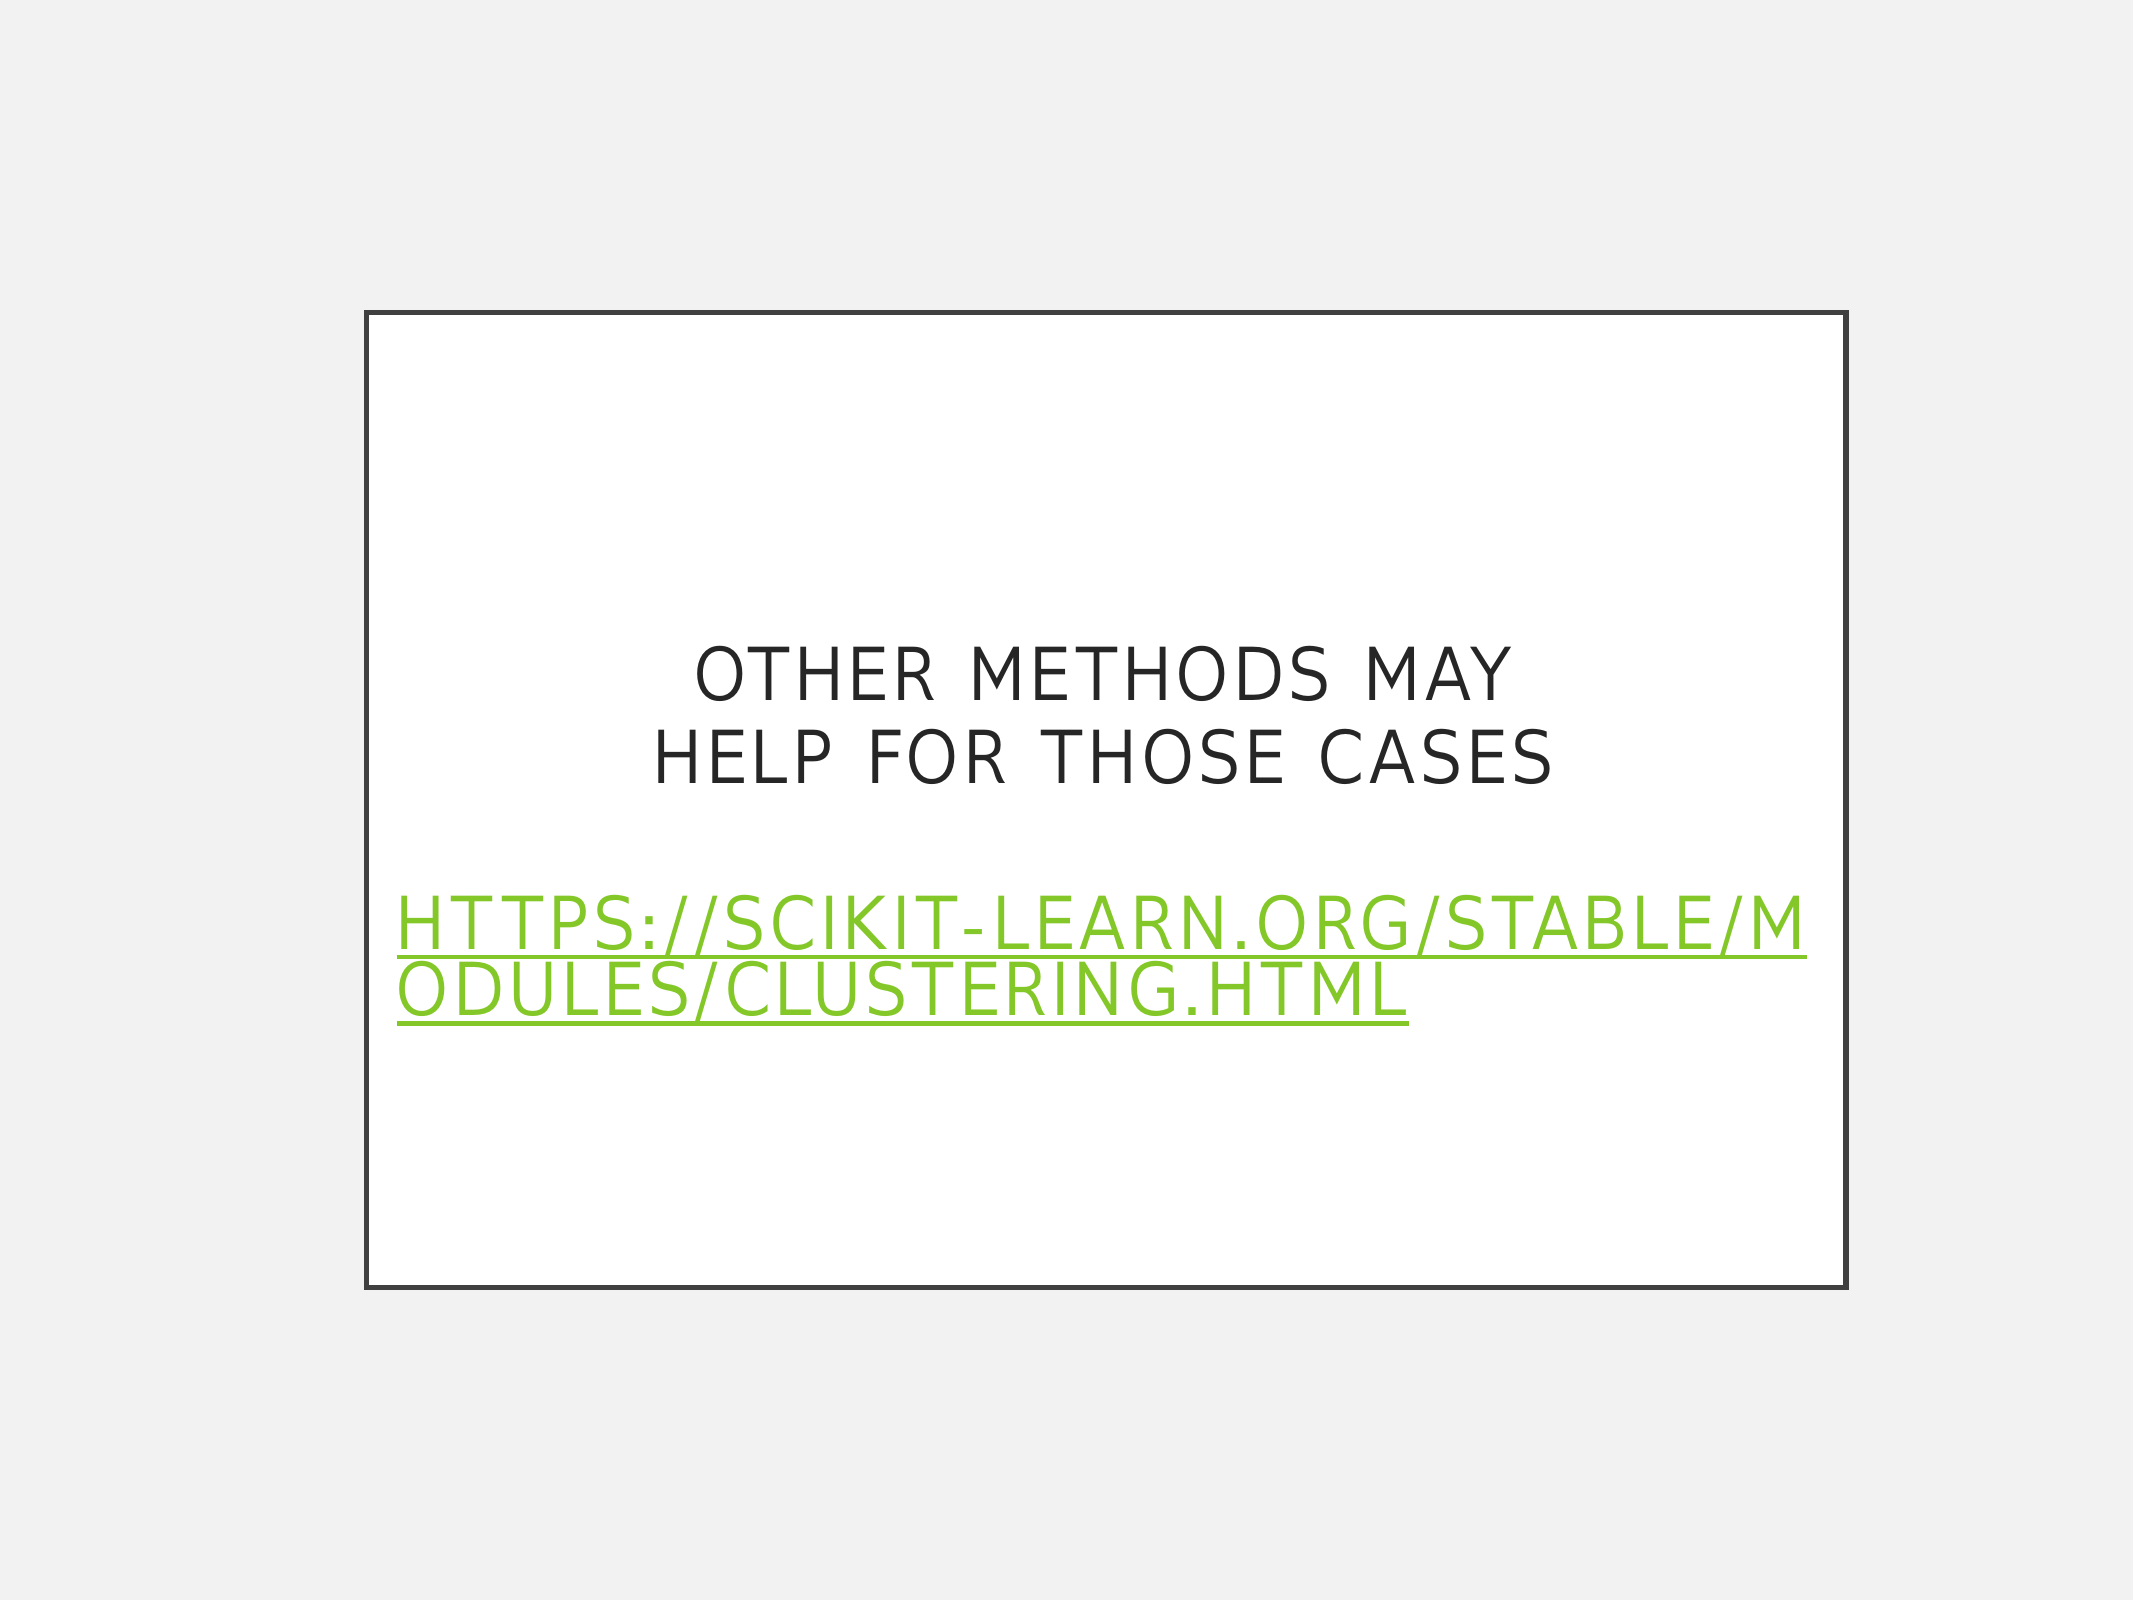

# other methods may help for those cases https://scikit-learn.org/stable/modules/clustering.html